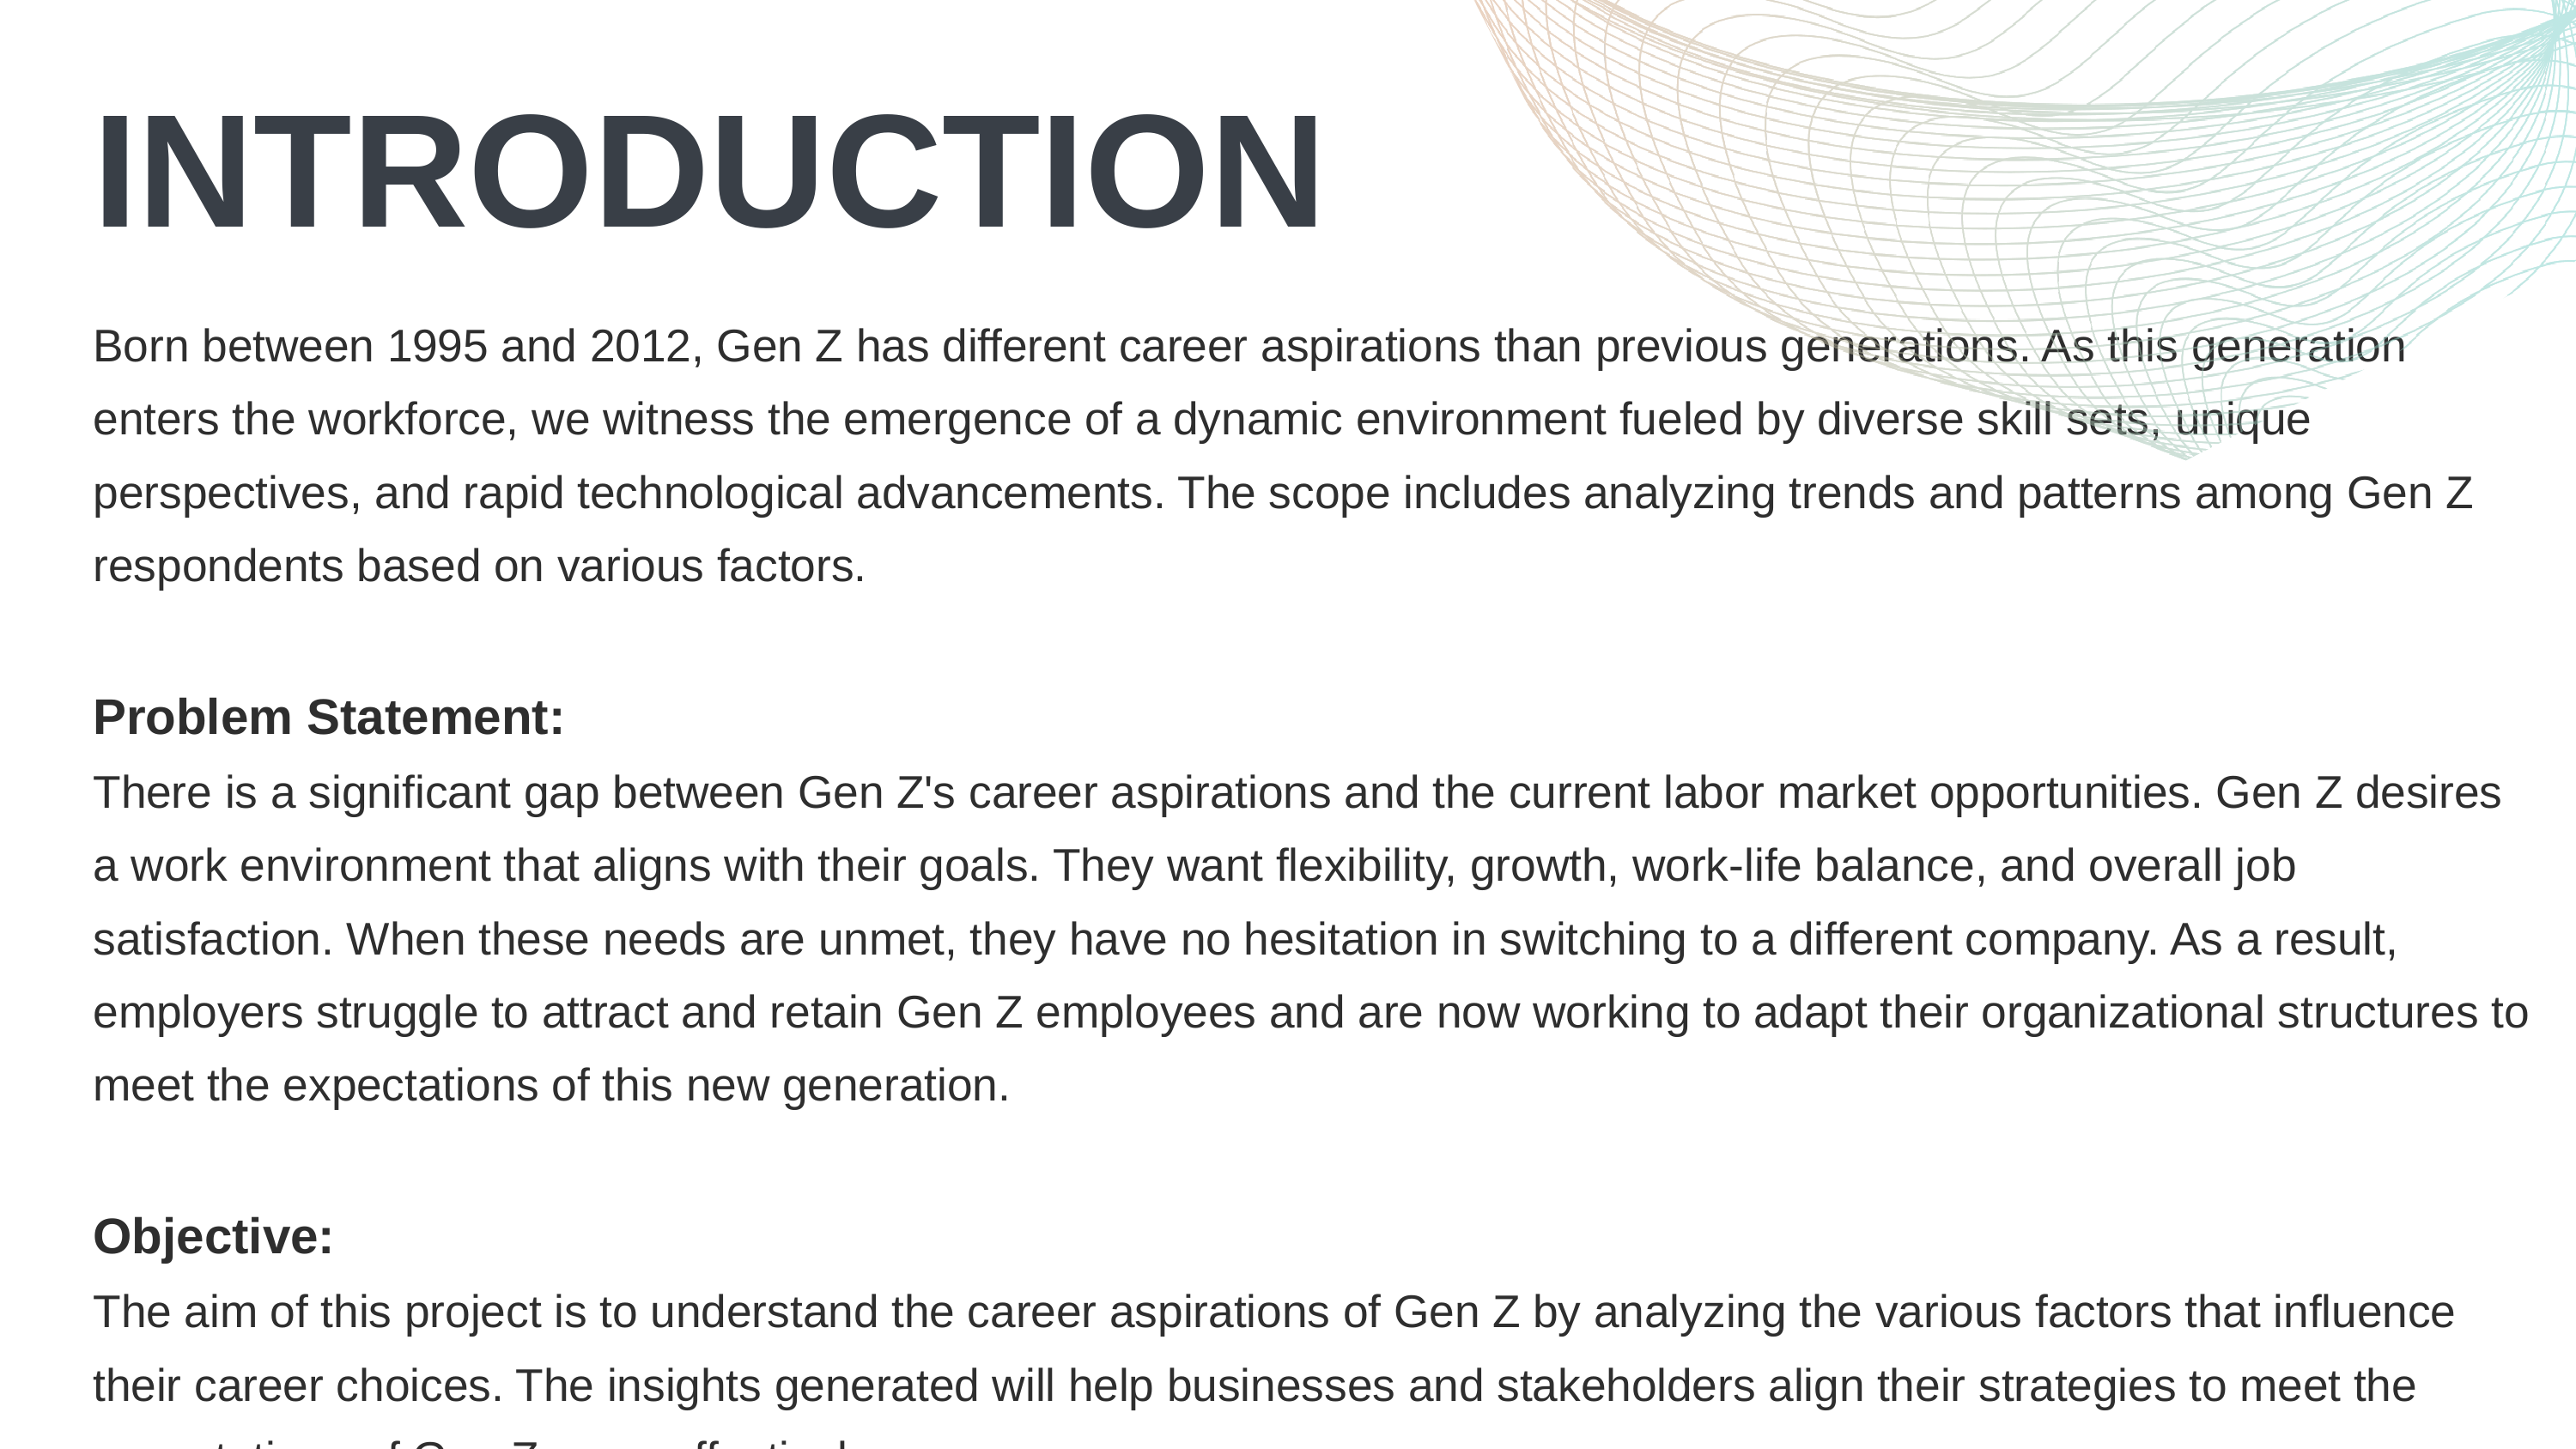

INTRODUCTION
Born between 1995 and 2012, Gen Z has different career aspirations than previous generations. As this generation enters the workforce, we witness the emergence of a dynamic environment fueled by diverse skill sets, unique perspectives, and rapid technological advancements. The scope includes analyzing trends and patterns among Gen Z respondents based on various factors.

Problem Statement:
There is a significant gap between Gen Z's career aspirations and the current labor market opportunities. Gen Z desires a work environment that aligns with their goals. They want flexibility, growth, work-life balance, and overall job satisfaction. When these needs are unmet, they have no hesitation in switching to a different company. As a result, employers struggle to attract and retain Gen Z employees and are now working to adapt their organizational structures to meet the expectations of this new generation.

Objective:
The aim of this project is to understand the career aspirations of Gen Z by analyzing the various factors that influence their career choices. The insights generated will help businesses and stakeholders align their strategies to meet the expectations of Gen Z more effectively.